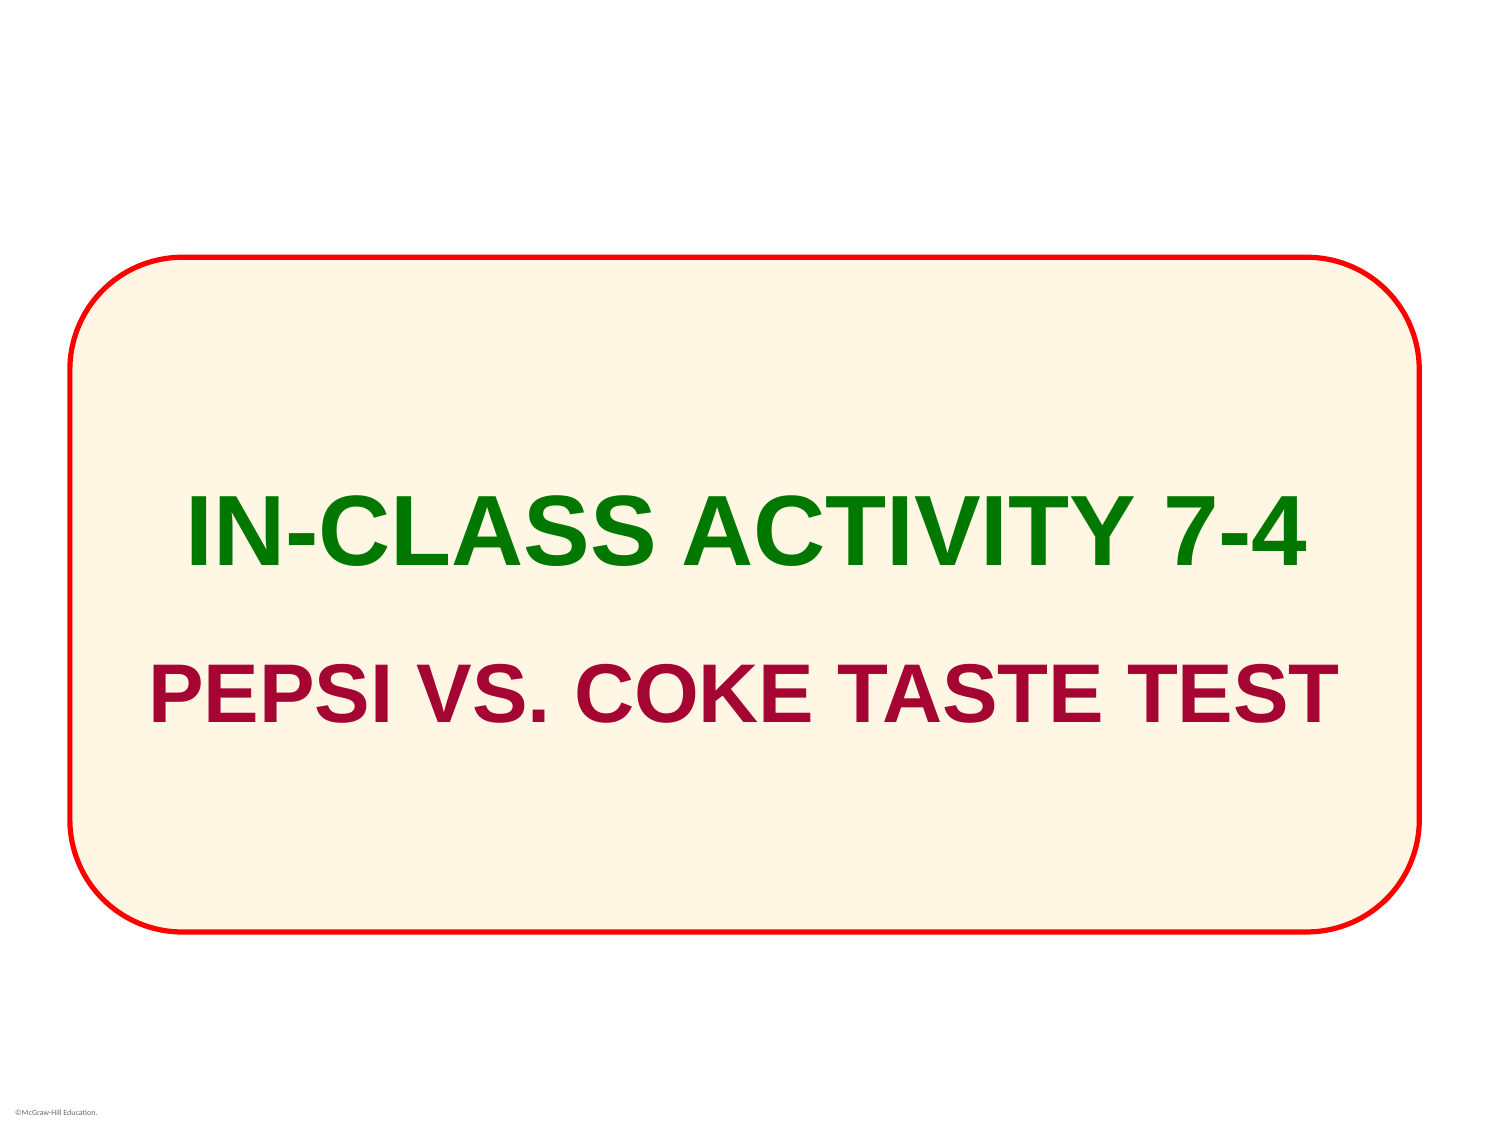

# IN-CLASS ACTIVITY 7-4
PEPSI VS. COKE TASTE TEST